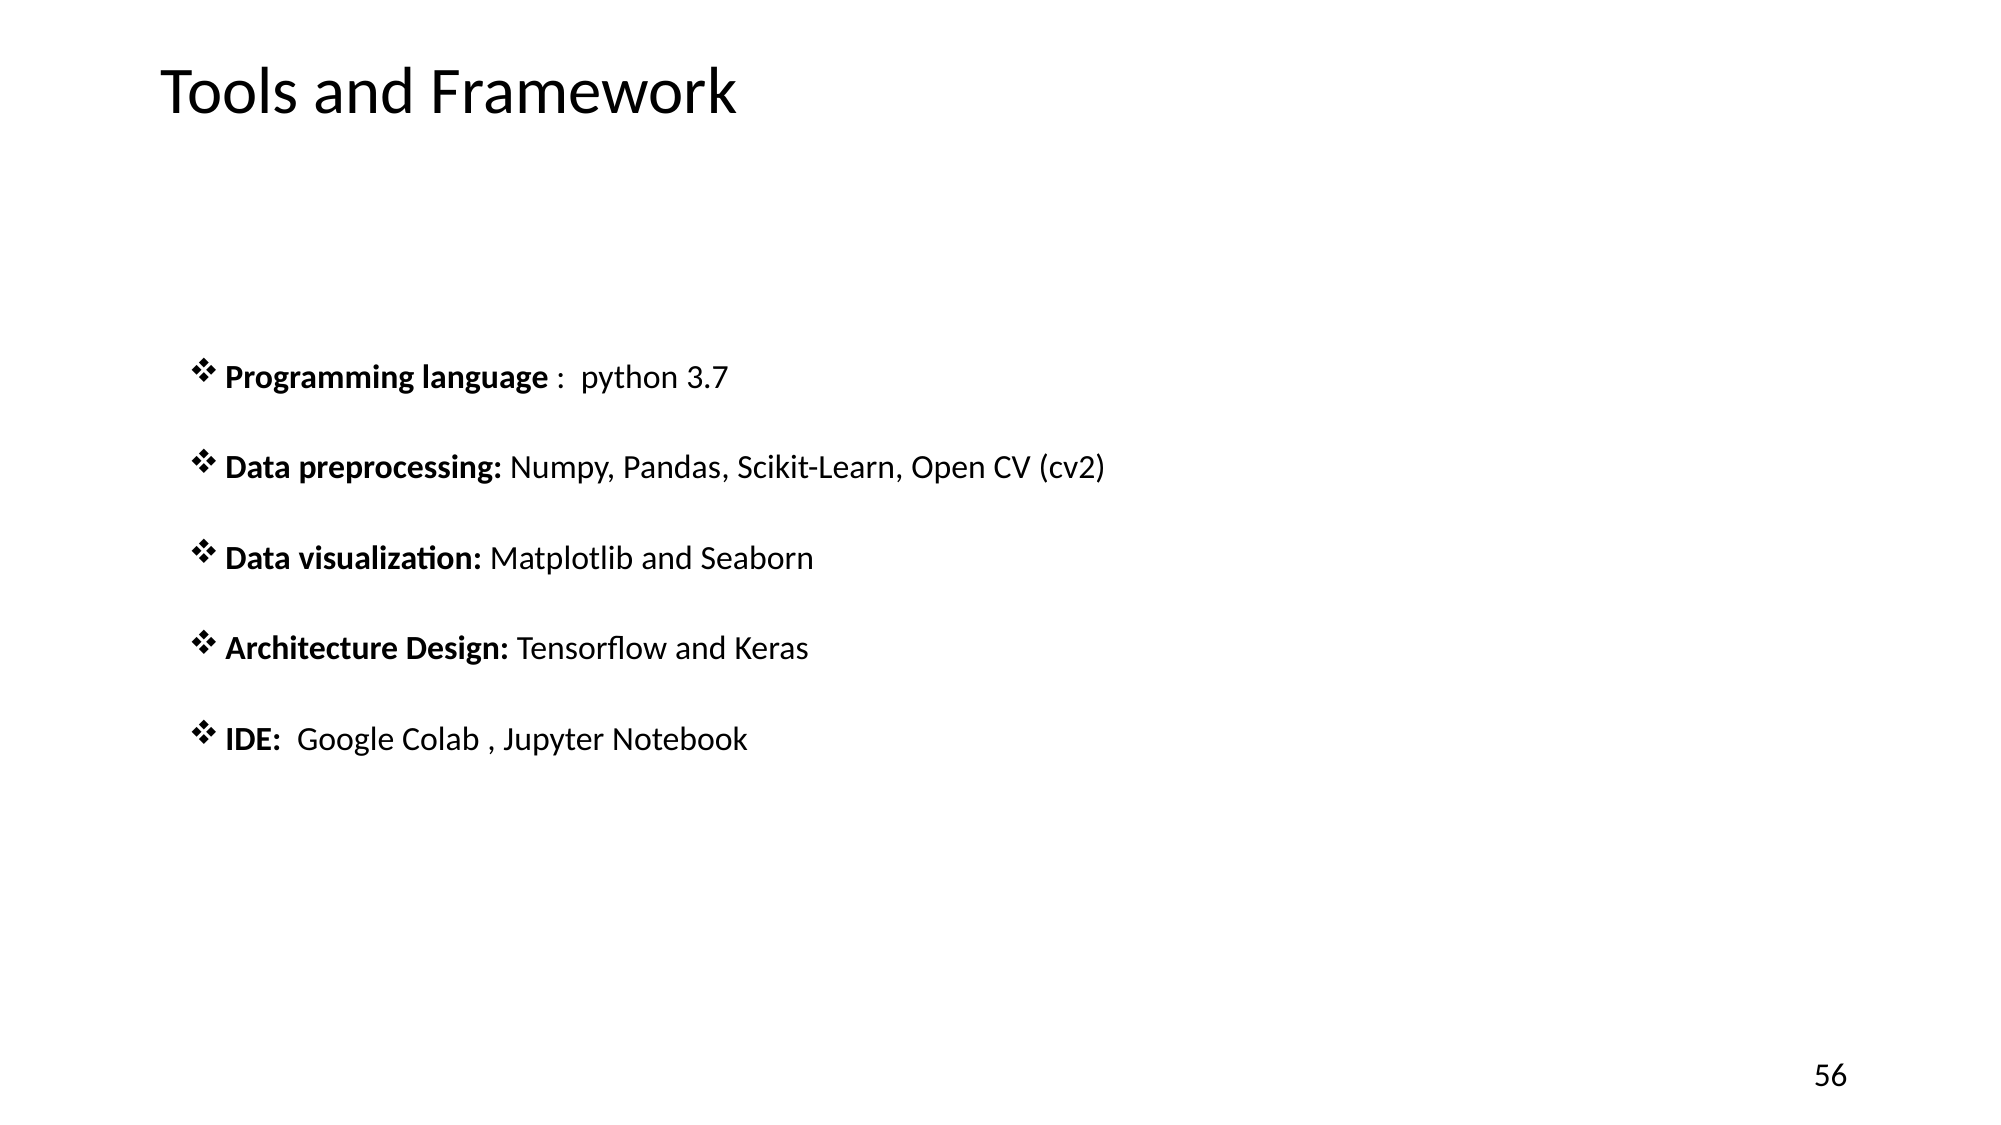

Tools and Framework
Programming language :  python 3.7
Data preprocessing: Numpy, Pandas, Scikit-Learn, Open CV (cv2)
Data visualization: Matplotlib and Seaborn
Architecture Design: Tensorflow and Keras
IDE:  Google Colab , Jupyter Notebook
56